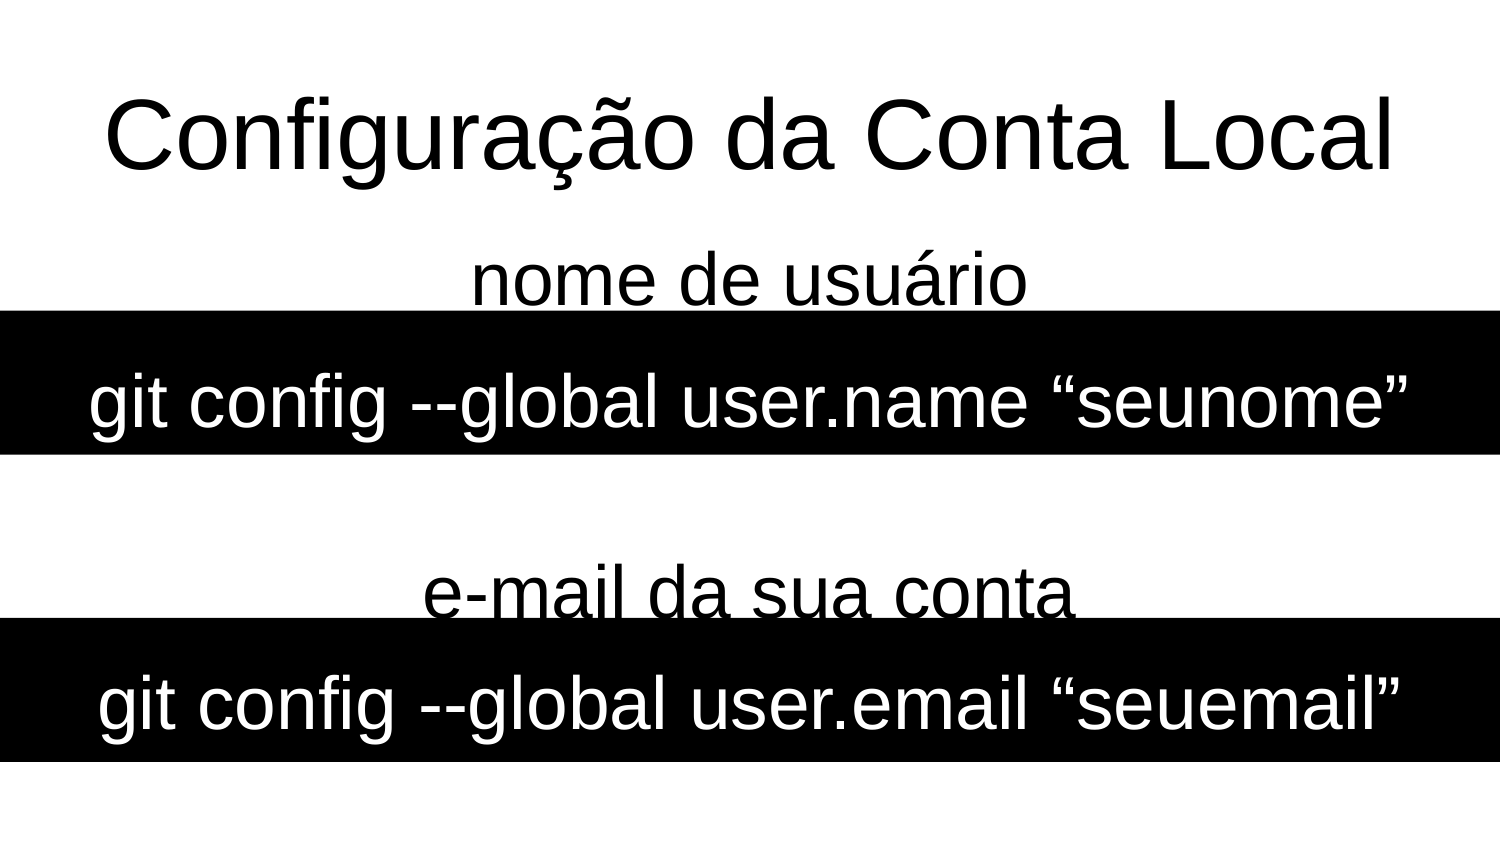

Configuração da Conta Local
nome de usuário

git config --global user.name “seunome”
e-mail da sua conta

git config --global user.email “seuemail”